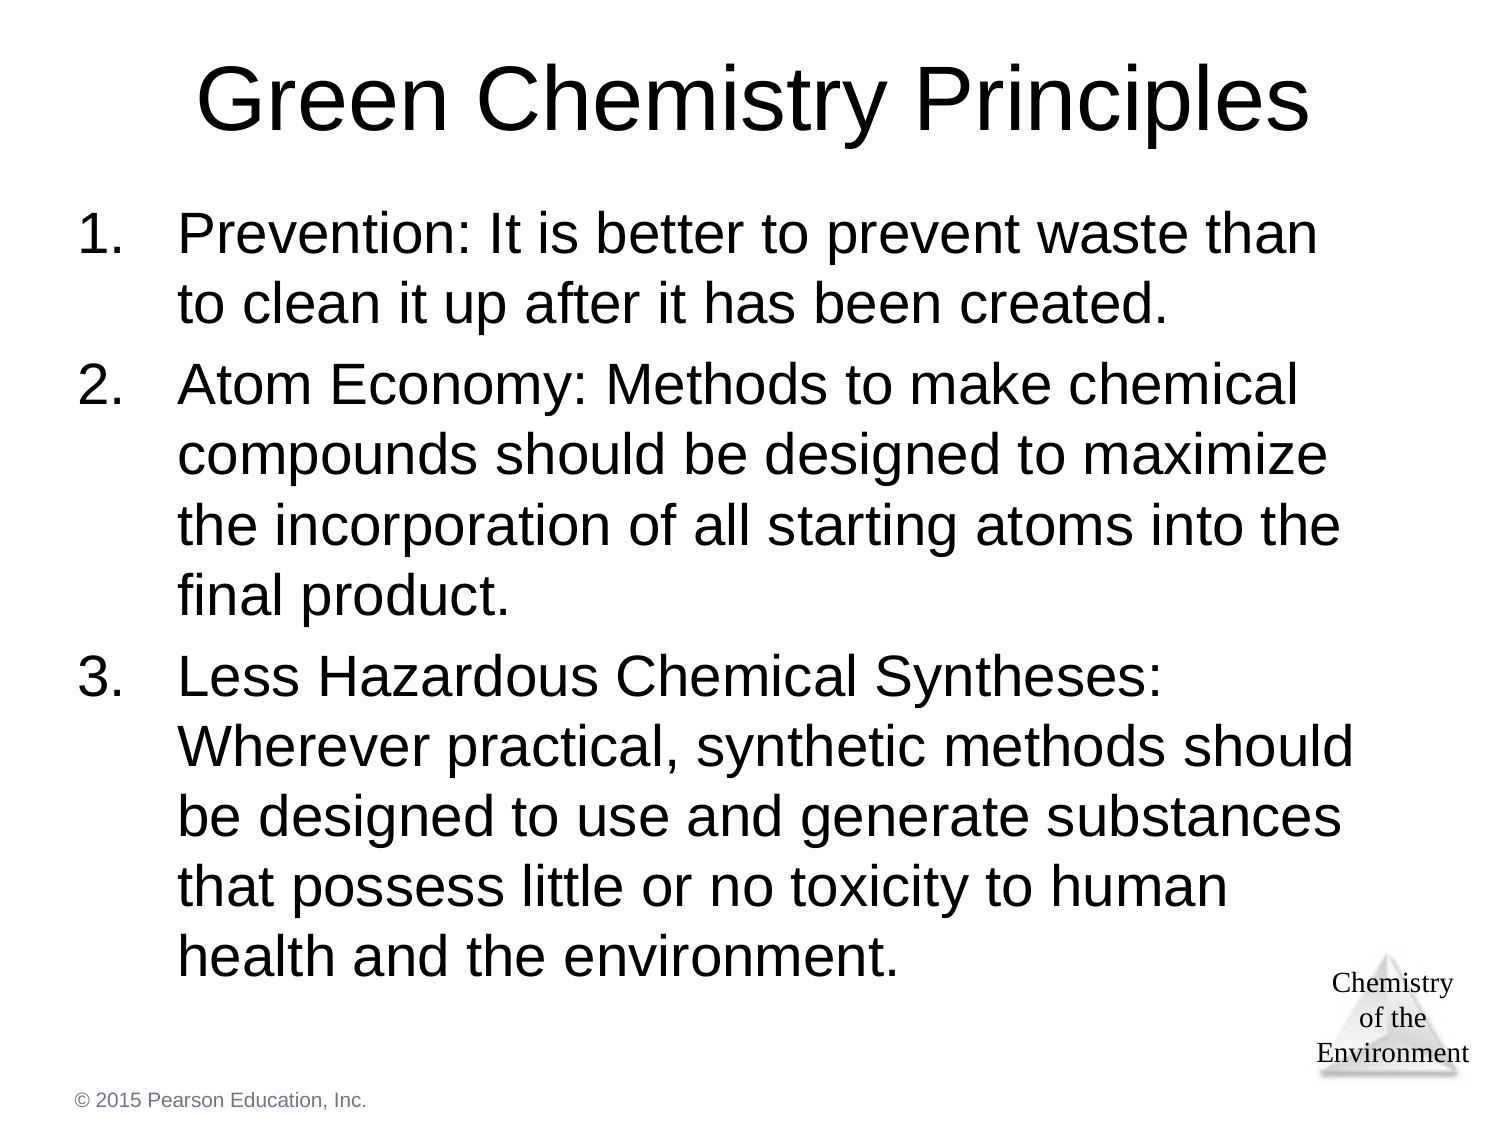

# Green Chemistry Principles
Prevention: It is better to prevent waste than to clean it up after it has been created.
Atom Economy: Methods to make chemical compounds should be designed to maximize the incorporation of all starting atoms into the final product.
Less Hazardous Chemical Syntheses: Wherever practical, synthetic methods should be designed to use and generate substances that possess little or no toxicity to human health and the environment.